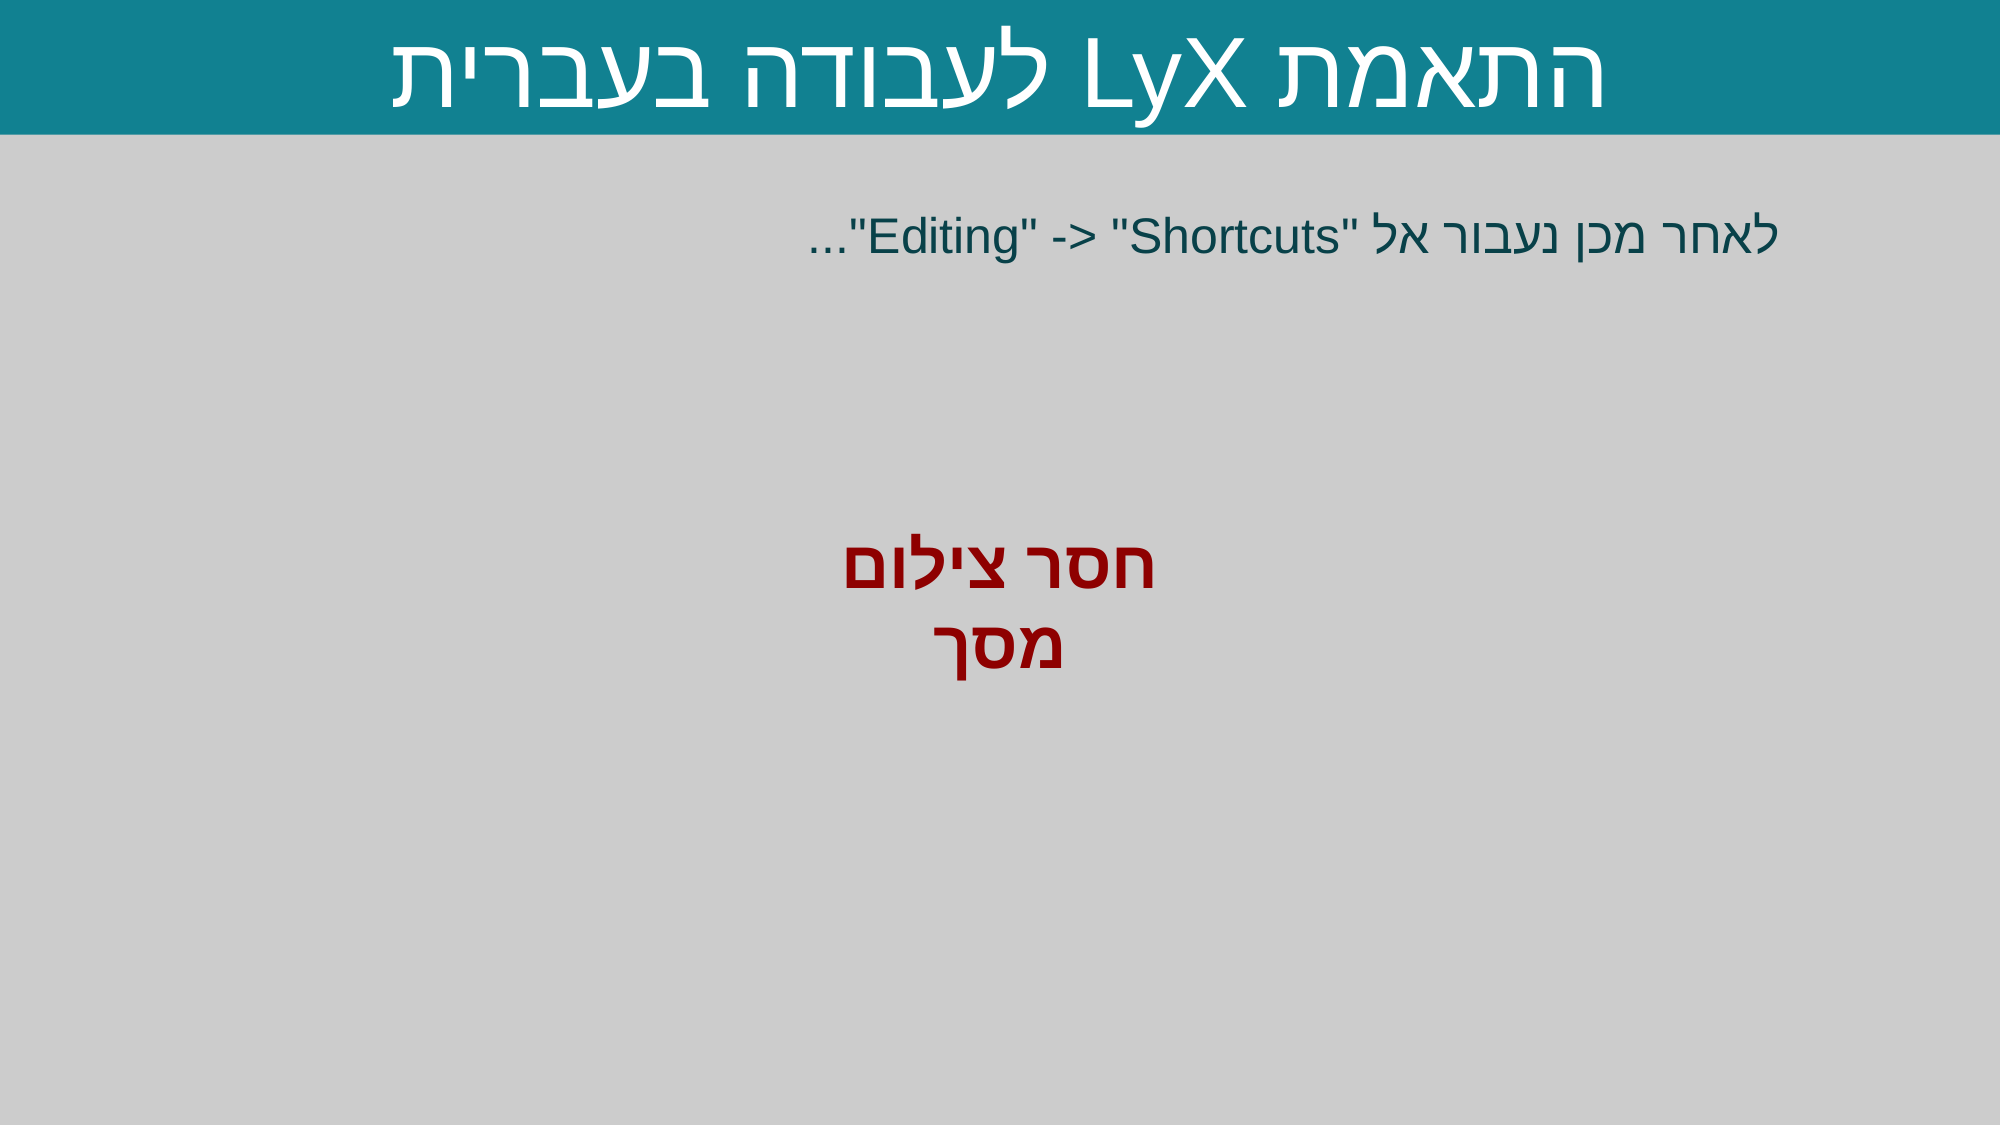

התאמת LyX לעבודה בעברית

לאחר מכן נעבור אל "Editing" -> "Shortcuts"...
חסר צילום מסך